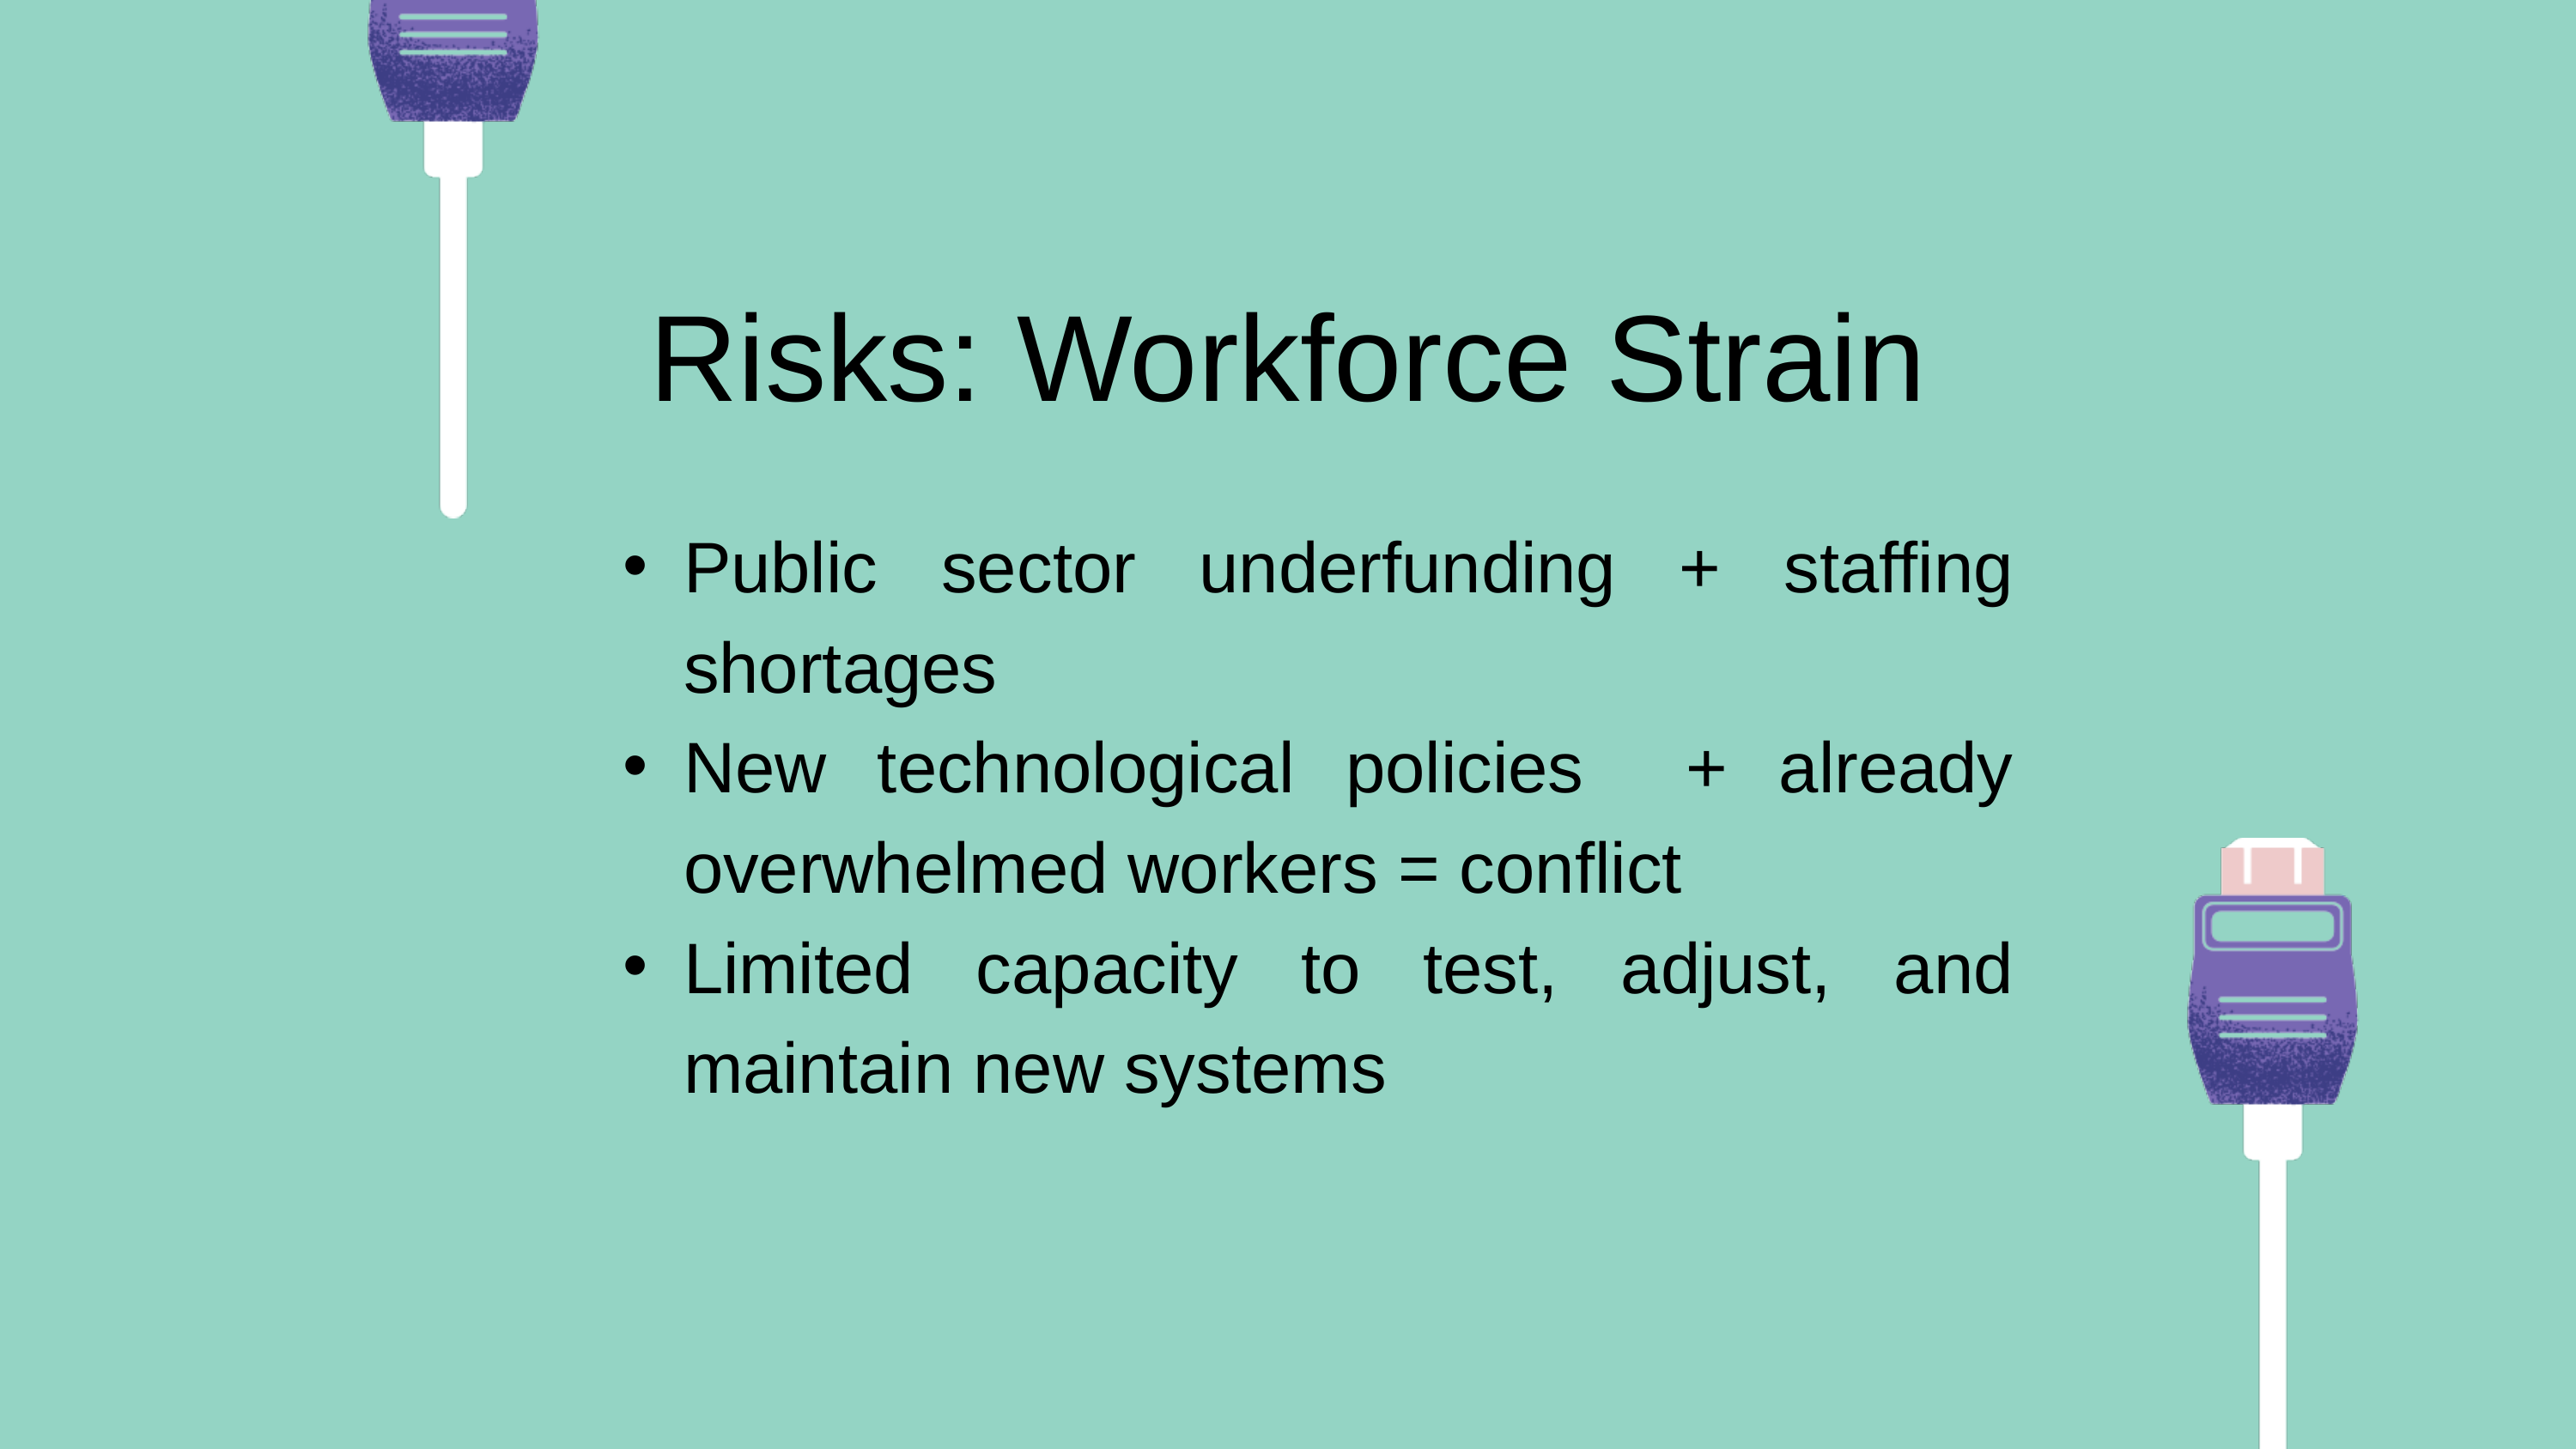

Risks: Workforce Strain
Public sector underfunding + staffing shortages
New technological policies  + already overwhelmed workers = conflict
Limited capacity to test, adjust, and maintain new systems